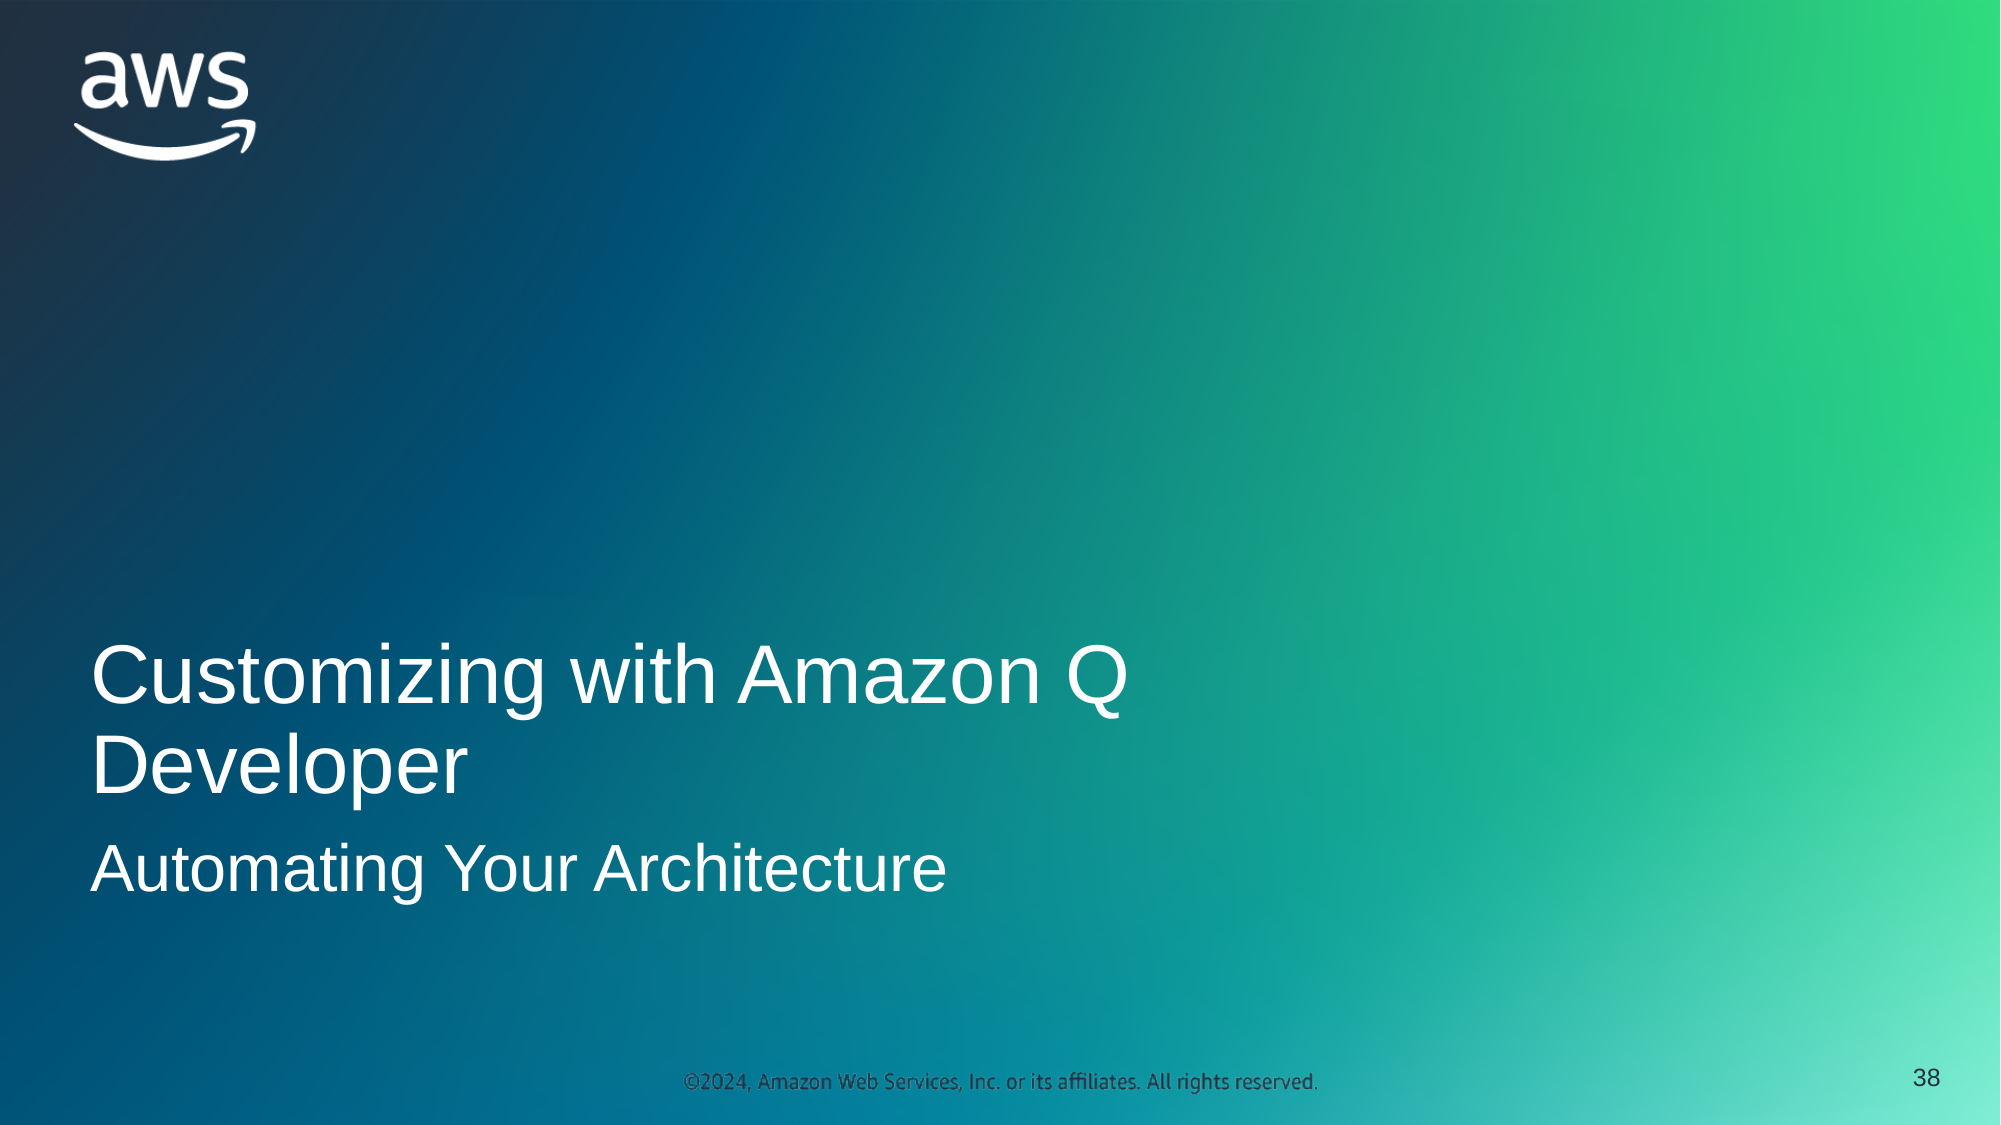

# Customizing with Amazon Q Developer
Automating Your Architecture
38